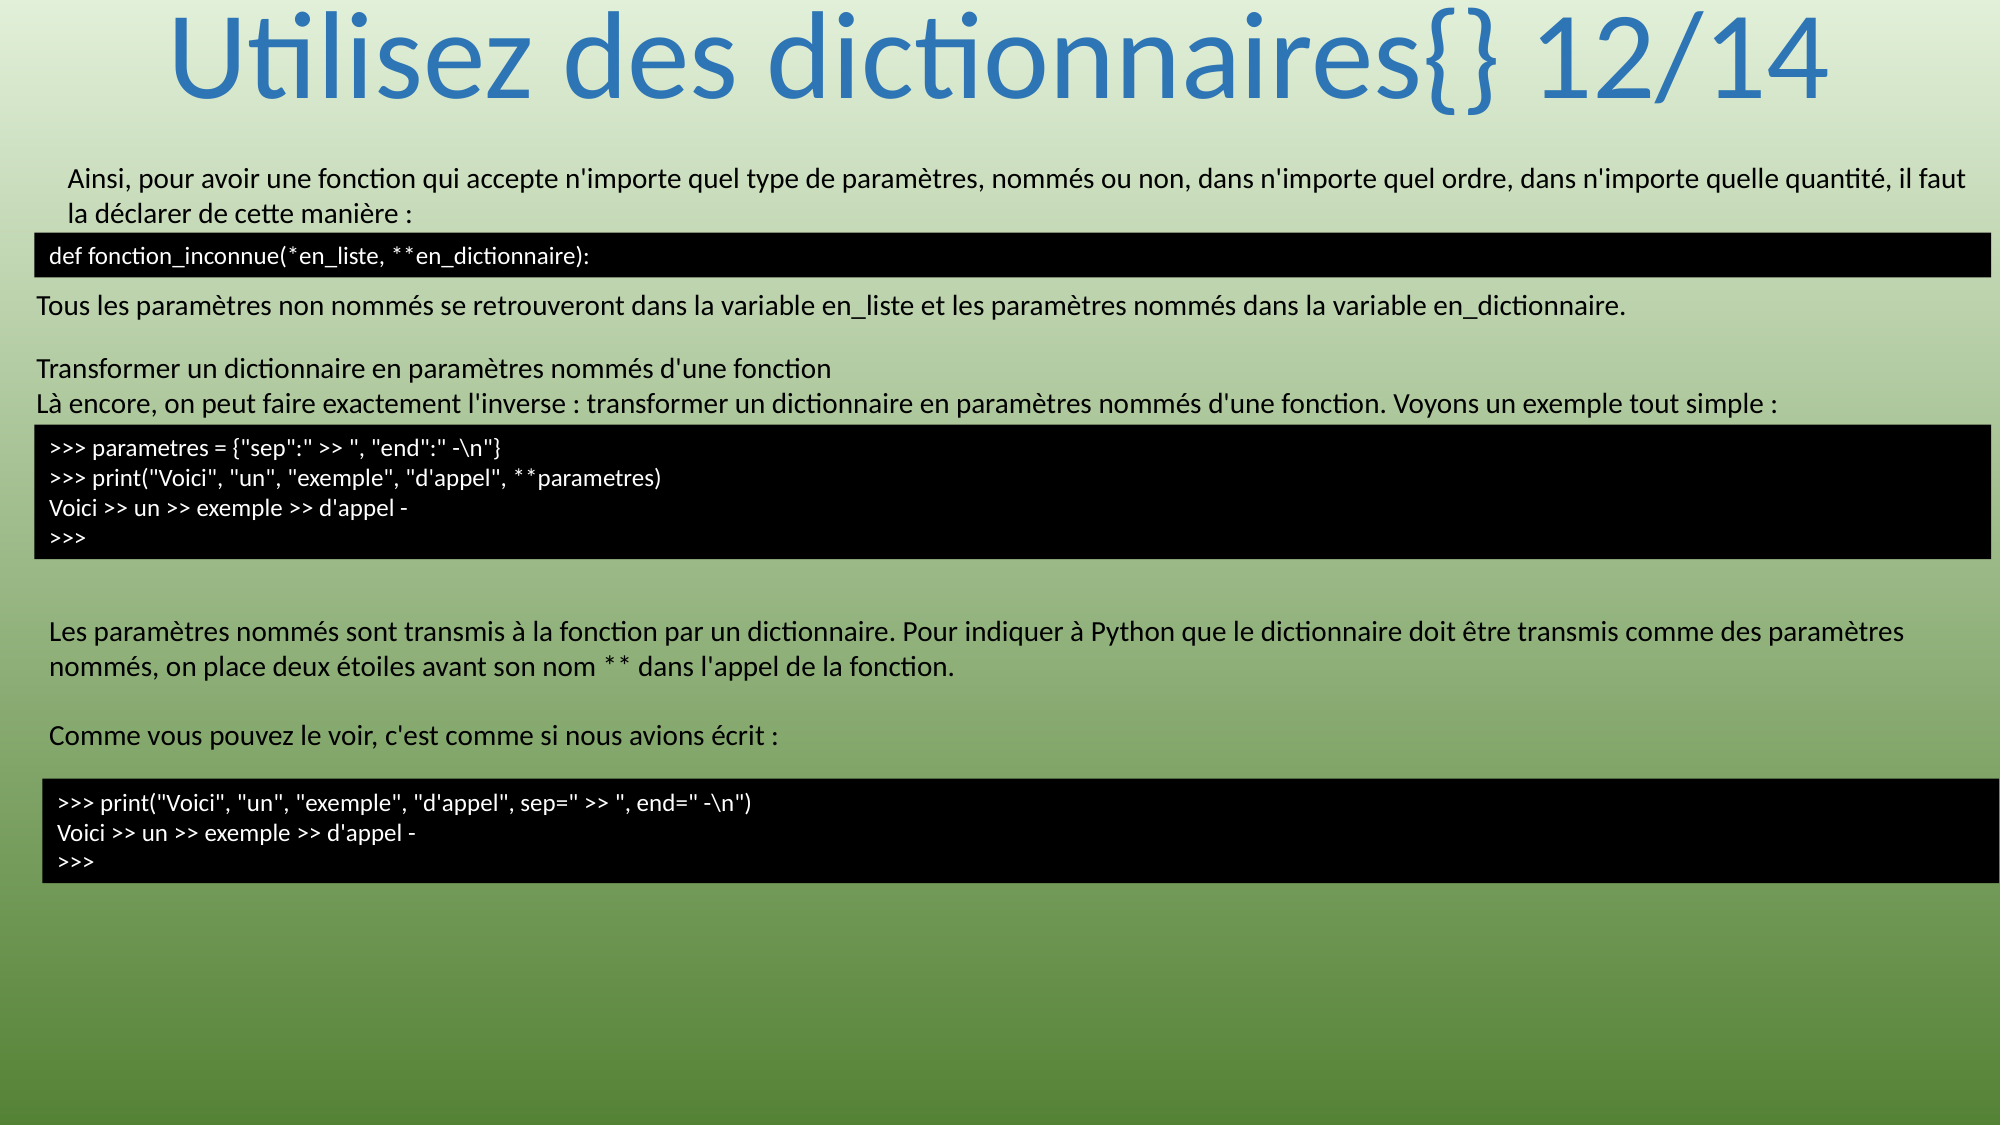

# Utilisez des dictionnaires{} 12/14
Ainsi, pour avoir une fonction qui accepte n'importe quel type de paramètres, nommés ou non, dans n'importe quel ordre, dans n'importe quelle quantité, il faut
la déclarer de cette manière :
def fonction_inconnue(*en_liste, **en_dictionnaire):
Tous les paramètres non nommés se retrouveront dans la variable en_liste et les paramètres nommés dans la variable en_dictionnaire.
Transformer un dictionnaire en paramètres nommés d'une fonction
Là encore, on peut faire exactement l'inverse : transformer un dictionnaire en paramètres nommés d'une fonction. Voyons un exemple tout simple :

>>> parametres = {"sep":" >> ", "end":" -\n"}
>>> print("Voici", "un", "exemple", "d'appel", **parametres)
Voici >> un >> exemple >> d'appel -
>>>
Les paramètres nommés sont transmis à la fonction par un dictionnaire. Pour indiquer à Python que le dictionnaire doit être transmis comme des paramètres nommés, on place deux étoiles avant son nom ** dans l'appel de la fonction.

Comme vous pouvez le voir, c'est comme si nous avions écrit :
>>> print("Voici", "un", "exemple", "d'appel", sep=" >> ", end=" -\n")
Voici >> un >> exemple >> d'appel -
>>>

246